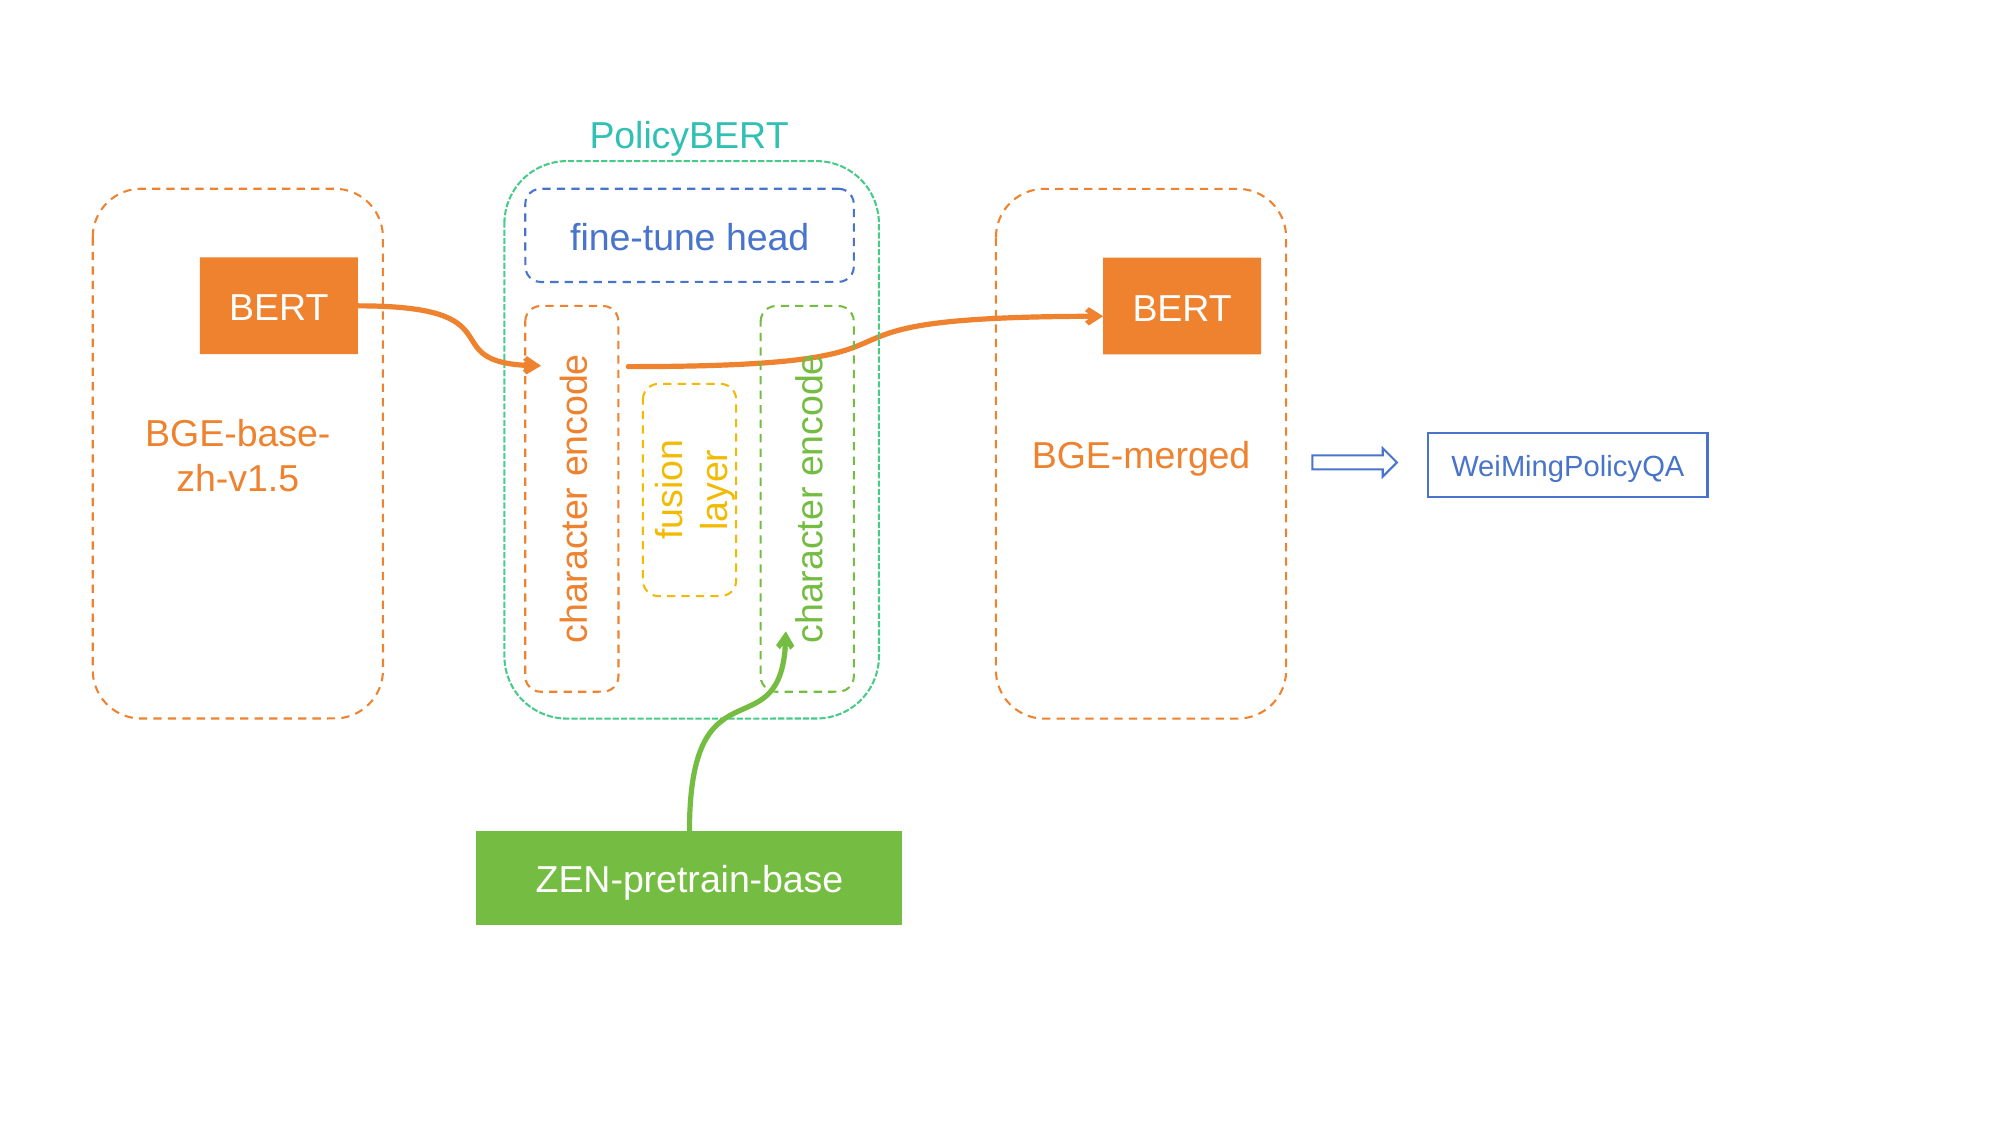

fine-tune head
PolicyBERT

BGE-base-zh-v1.5
BGE-merged
BERT
BERT
character encode
character encode
fusion
layer
WeiMingPolicyQA

ZEN-pretrain-base